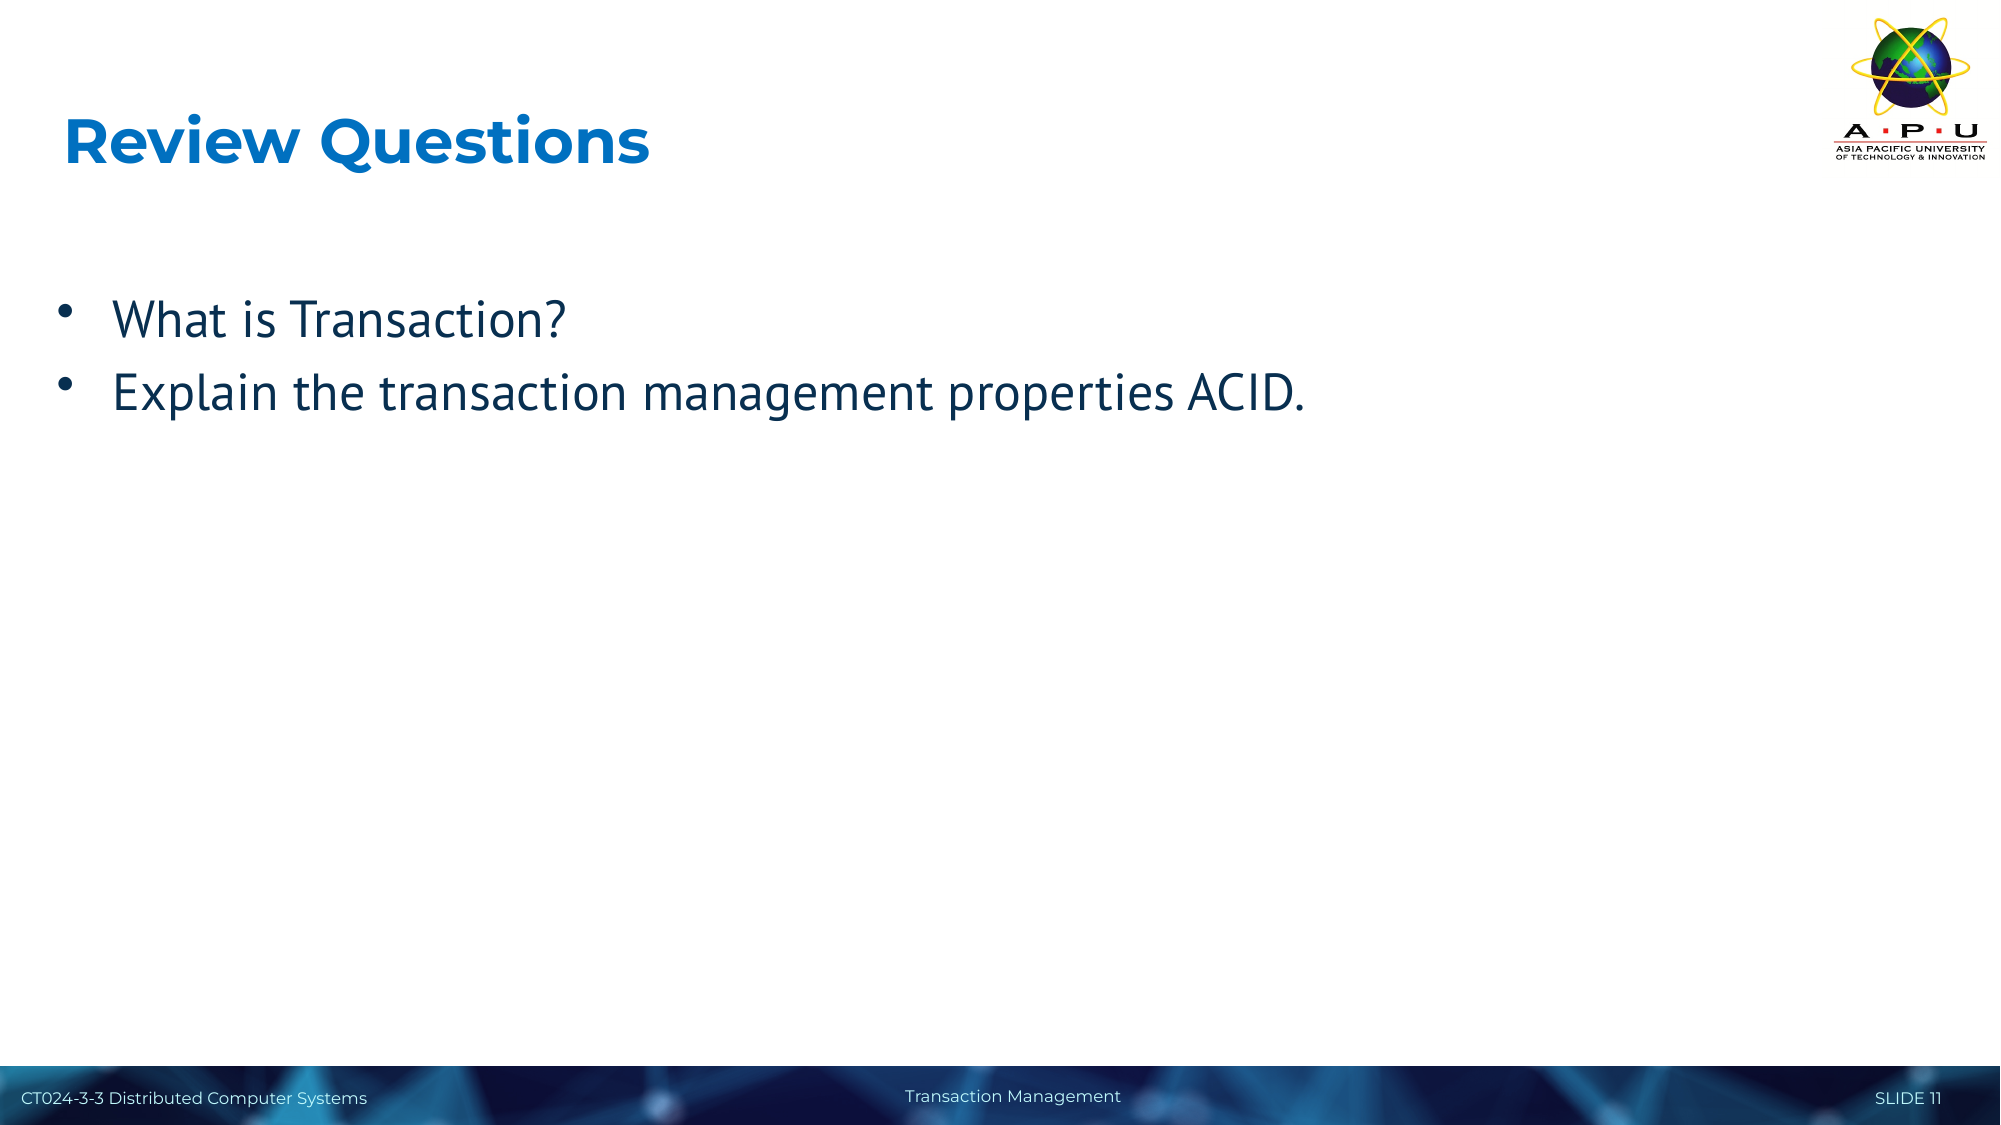

# Review Questions
What is Transaction?
Explain the transaction management properties ACID.